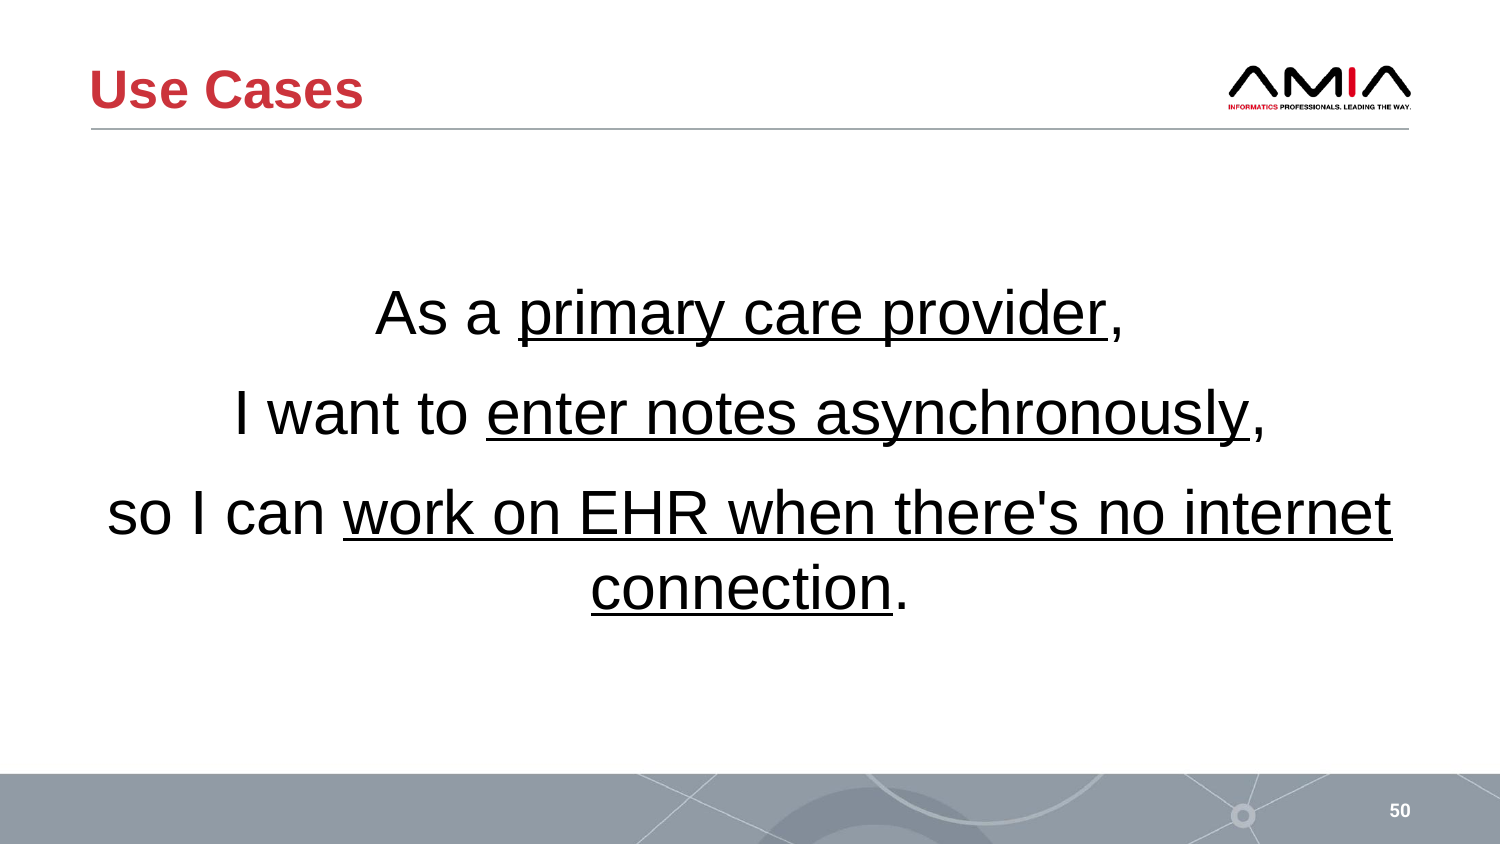

# Use Cases
As a primary care provider,
I want to enter notes asynchronously,
so I can work on EHR when there's no internet connection.
50